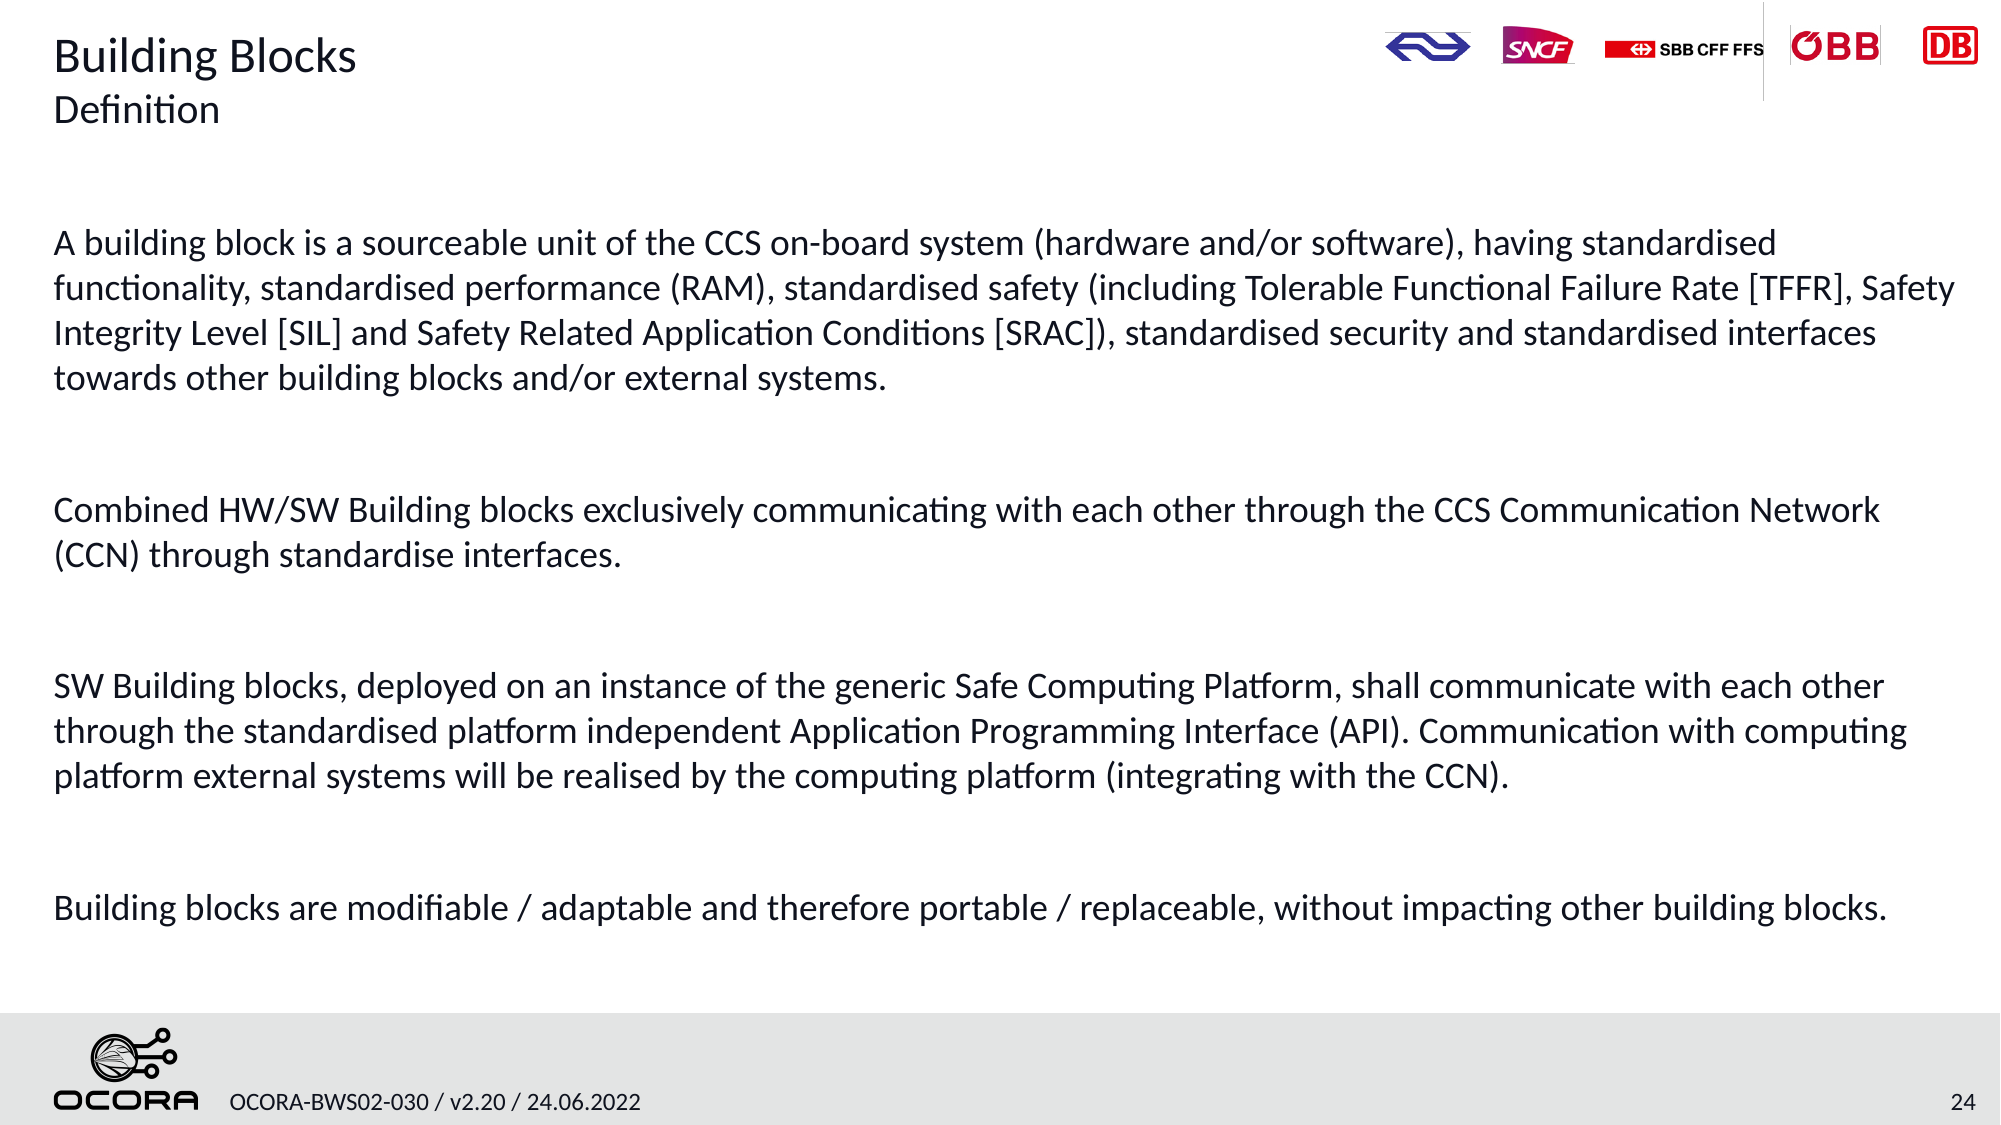

# Building Blocks
Definition

A building block is a sourceable unit of the CCS on-board system (hardware and/or software), having standardised functionality, standardised performance (RAM), standardised safety (including Tolerable Functional Failure Rate [TFFR], Safety Integrity Level [SIL] and Safety Related Application Conditions [SRAC]), standardised security and standardised interfaces towards other building blocks and/or external systems.

Combined HW/SW Building blocks exclusively communicating with each other through the CCS Communication Network (CCN) through standardise interfaces.

SW Building blocks, deployed on an instance of the generic Safe Computing Platform, shall communicate with each other through the standardised platform independent Application Programming Interface (API). Communication with computing platform external systems will be realised by the computing platform (integrating with the CCN).

Building blocks are modifiable / adaptable and therefore portable / replaceable, without impacting other building blocks.
OCORA-BWS02-030 / v2.20 / 24.06.2022